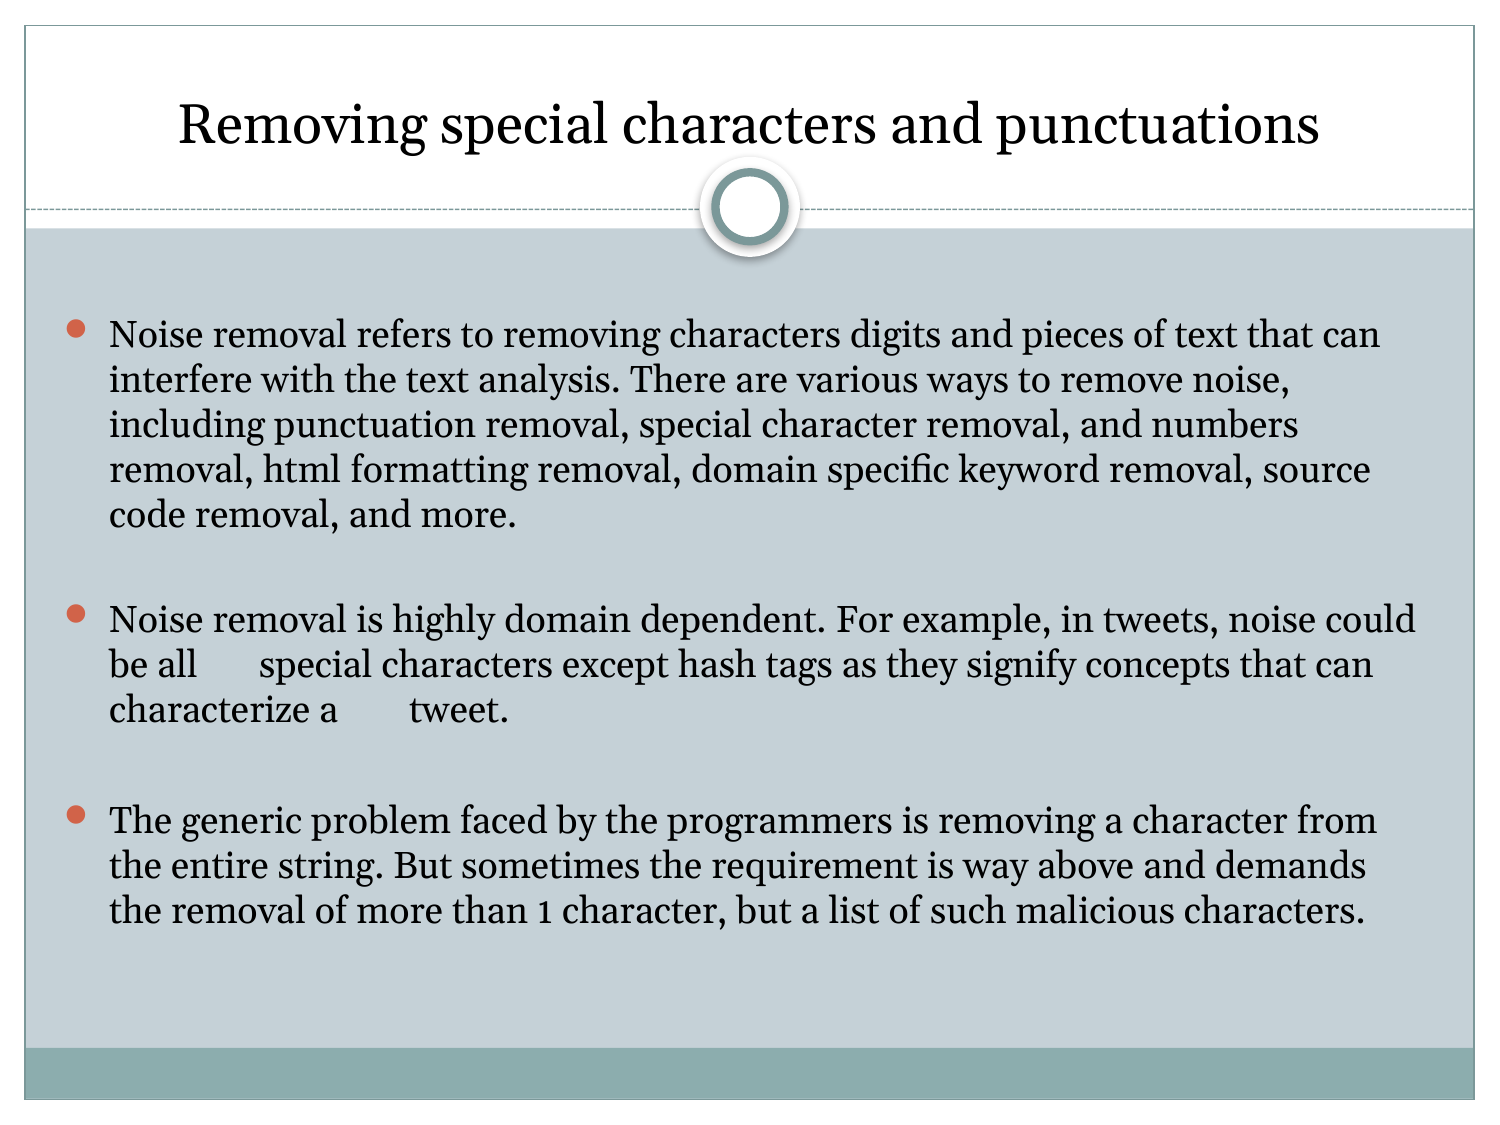

# Removing special characters and punctuations

Noise removal refers to removing characters digits and pieces of text that can interfere with the text analysis. There are various ways to remove noise, including punctuation removal, special character removal, and numbers removal, html formatting removal, domain specific keyword removal, source code removal, and more.

Noise removal is highly domain dependent. For example, in tweets, noise could be all 	special characters except hash tags as they signify concepts that can characterize a 	tweet.

The generic problem faced by the programmers is removing a character from the entire string. But sometimes the requirement is way above and demands the removal of more than 1 character, but a list of such malicious characters.